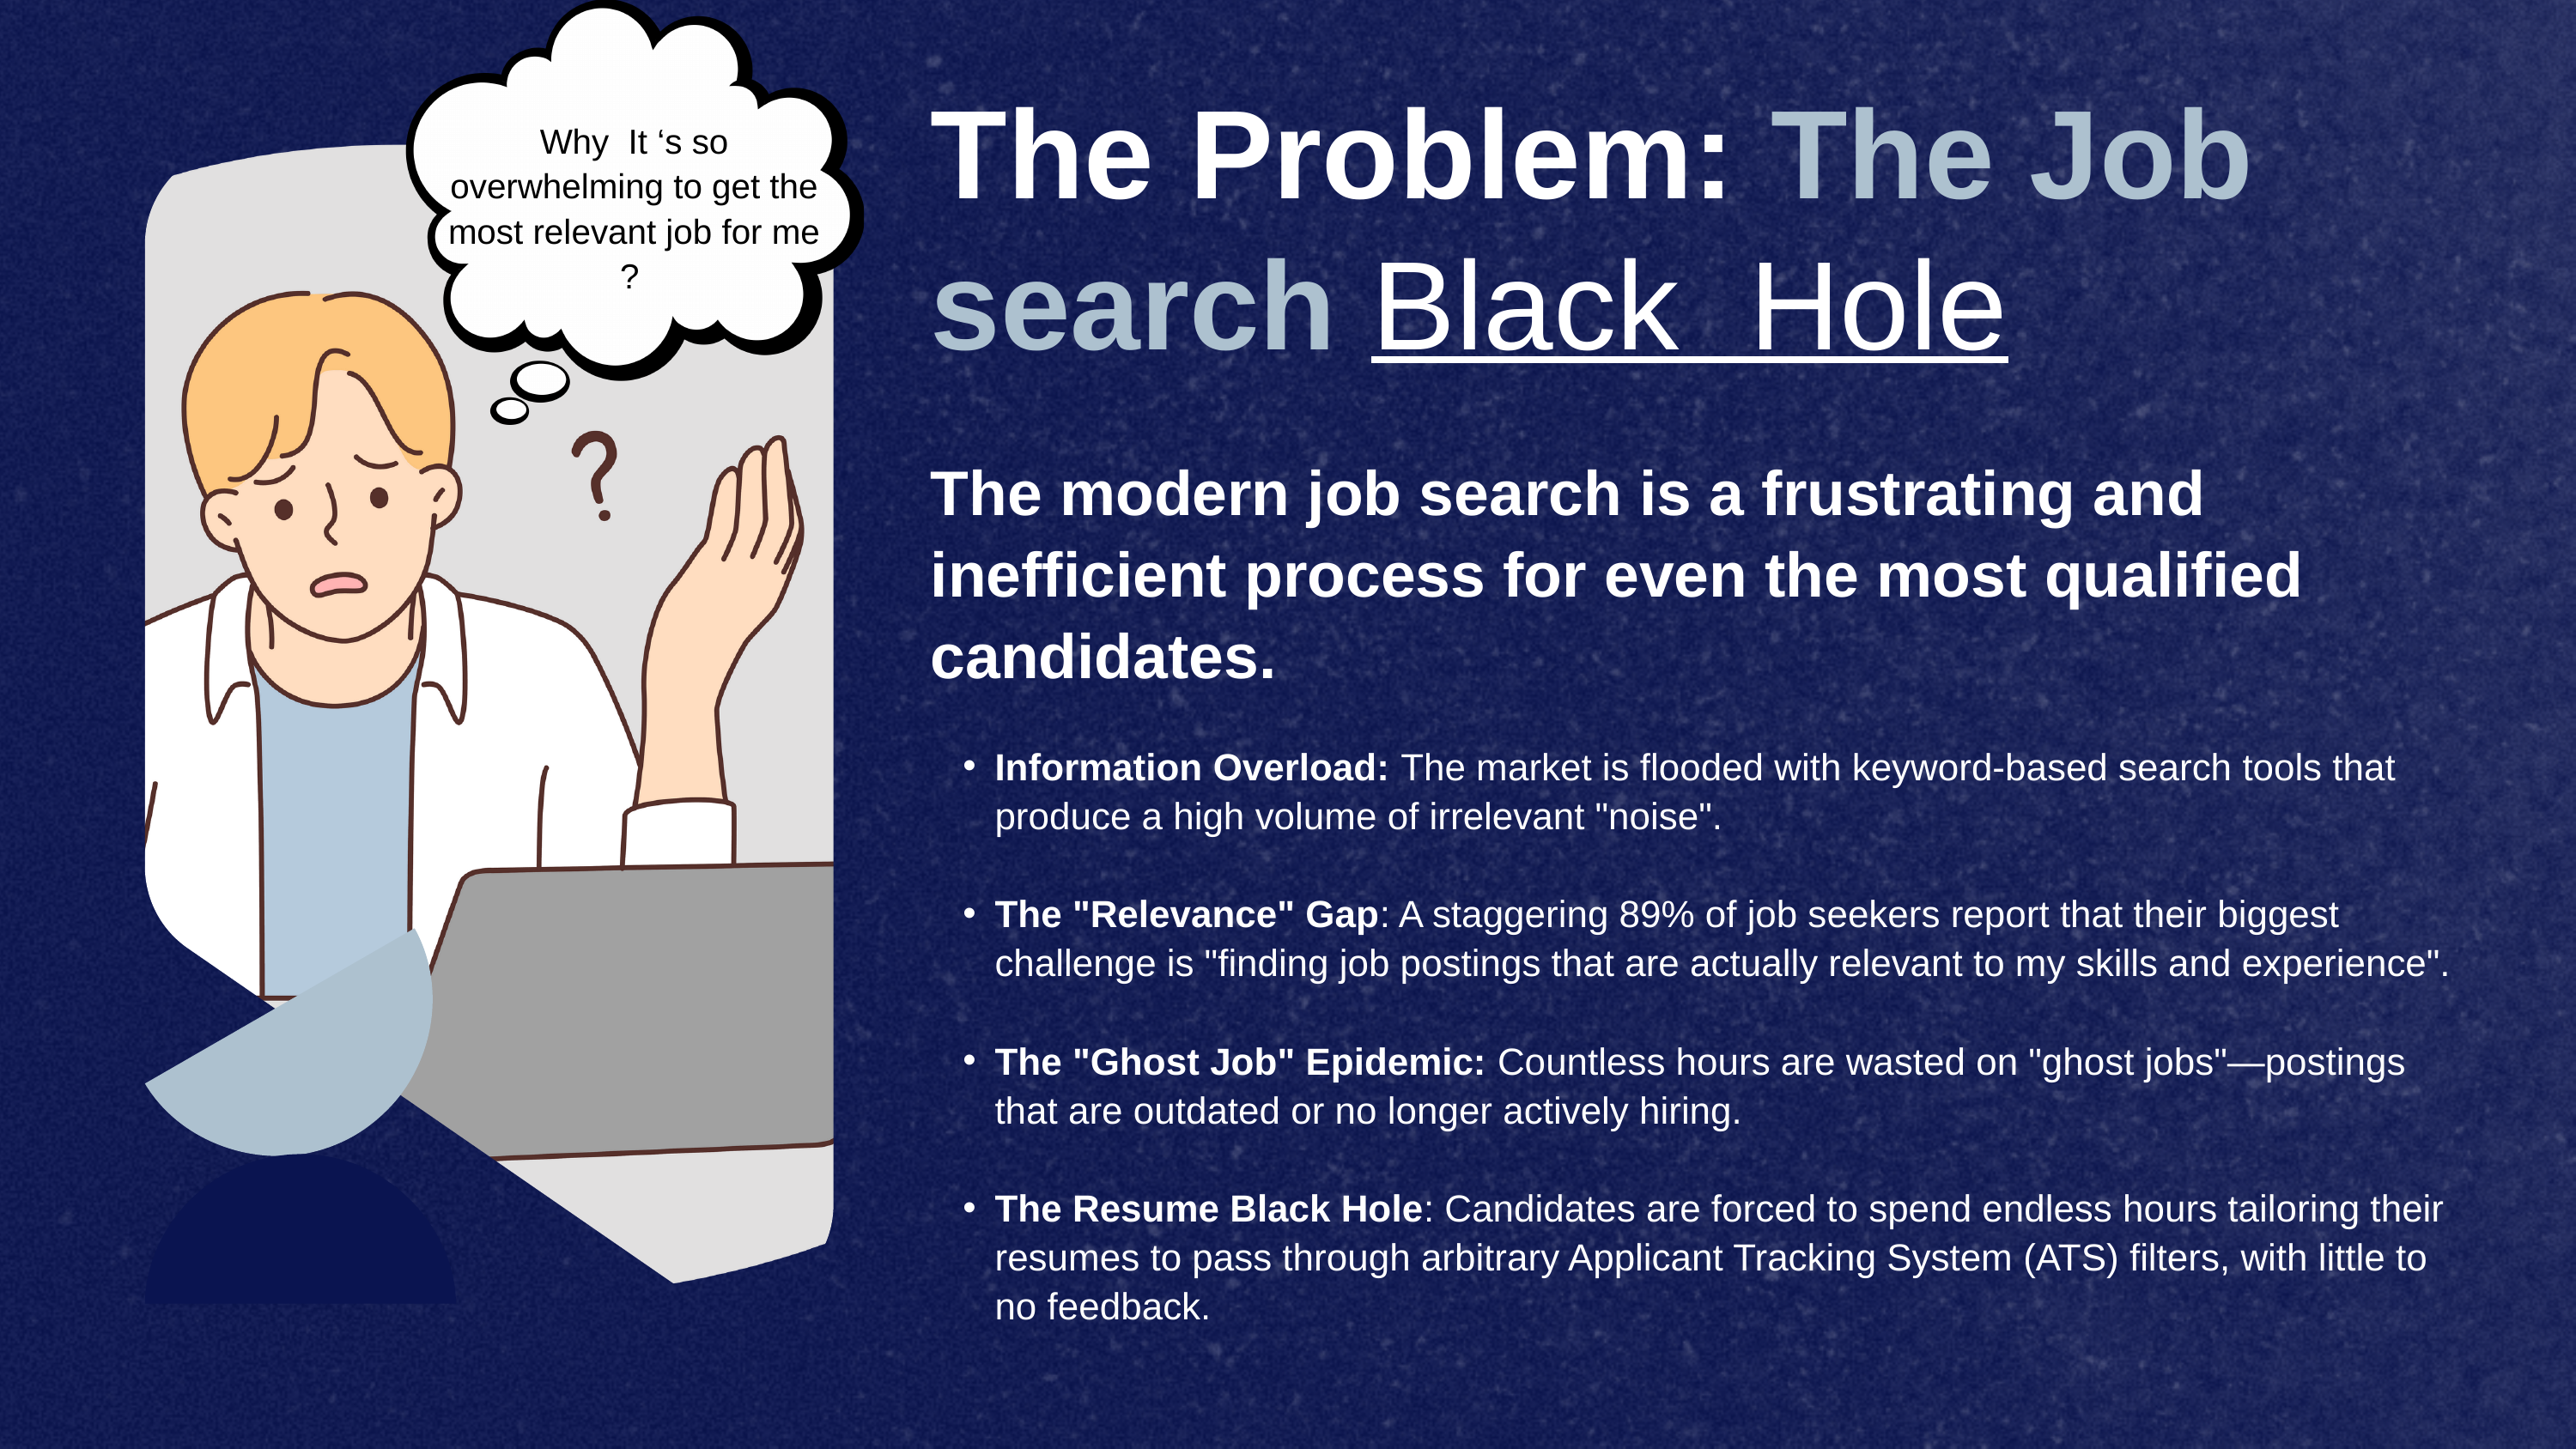

The Problem: The Job search Black  Hole
The modern job search is a frustrating and inefficient process for even the most qualified candidates.
Information Overload: The market is flooded with keyword-based search tools that produce a high volume of irrelevant "noise".

The "Relevance" Gap: A staggering 89% of job seekers report that their biggest challenge is "finding job postings that are actually relevant to my skills and experience".

The "Ghost Job" Epidemic: Countless hours are wasted on "ghost jobs"—postings that are outdated or no longer actively hiring.

The Resume Black Hole: Candidates are forced to spend endless hours tailoring their resumes to pass through arbitrary Applicant Tracking System (ATS) filters, with little to no feedback.
Why  It ‘s so overwhelming to get the most relevant job for me ?